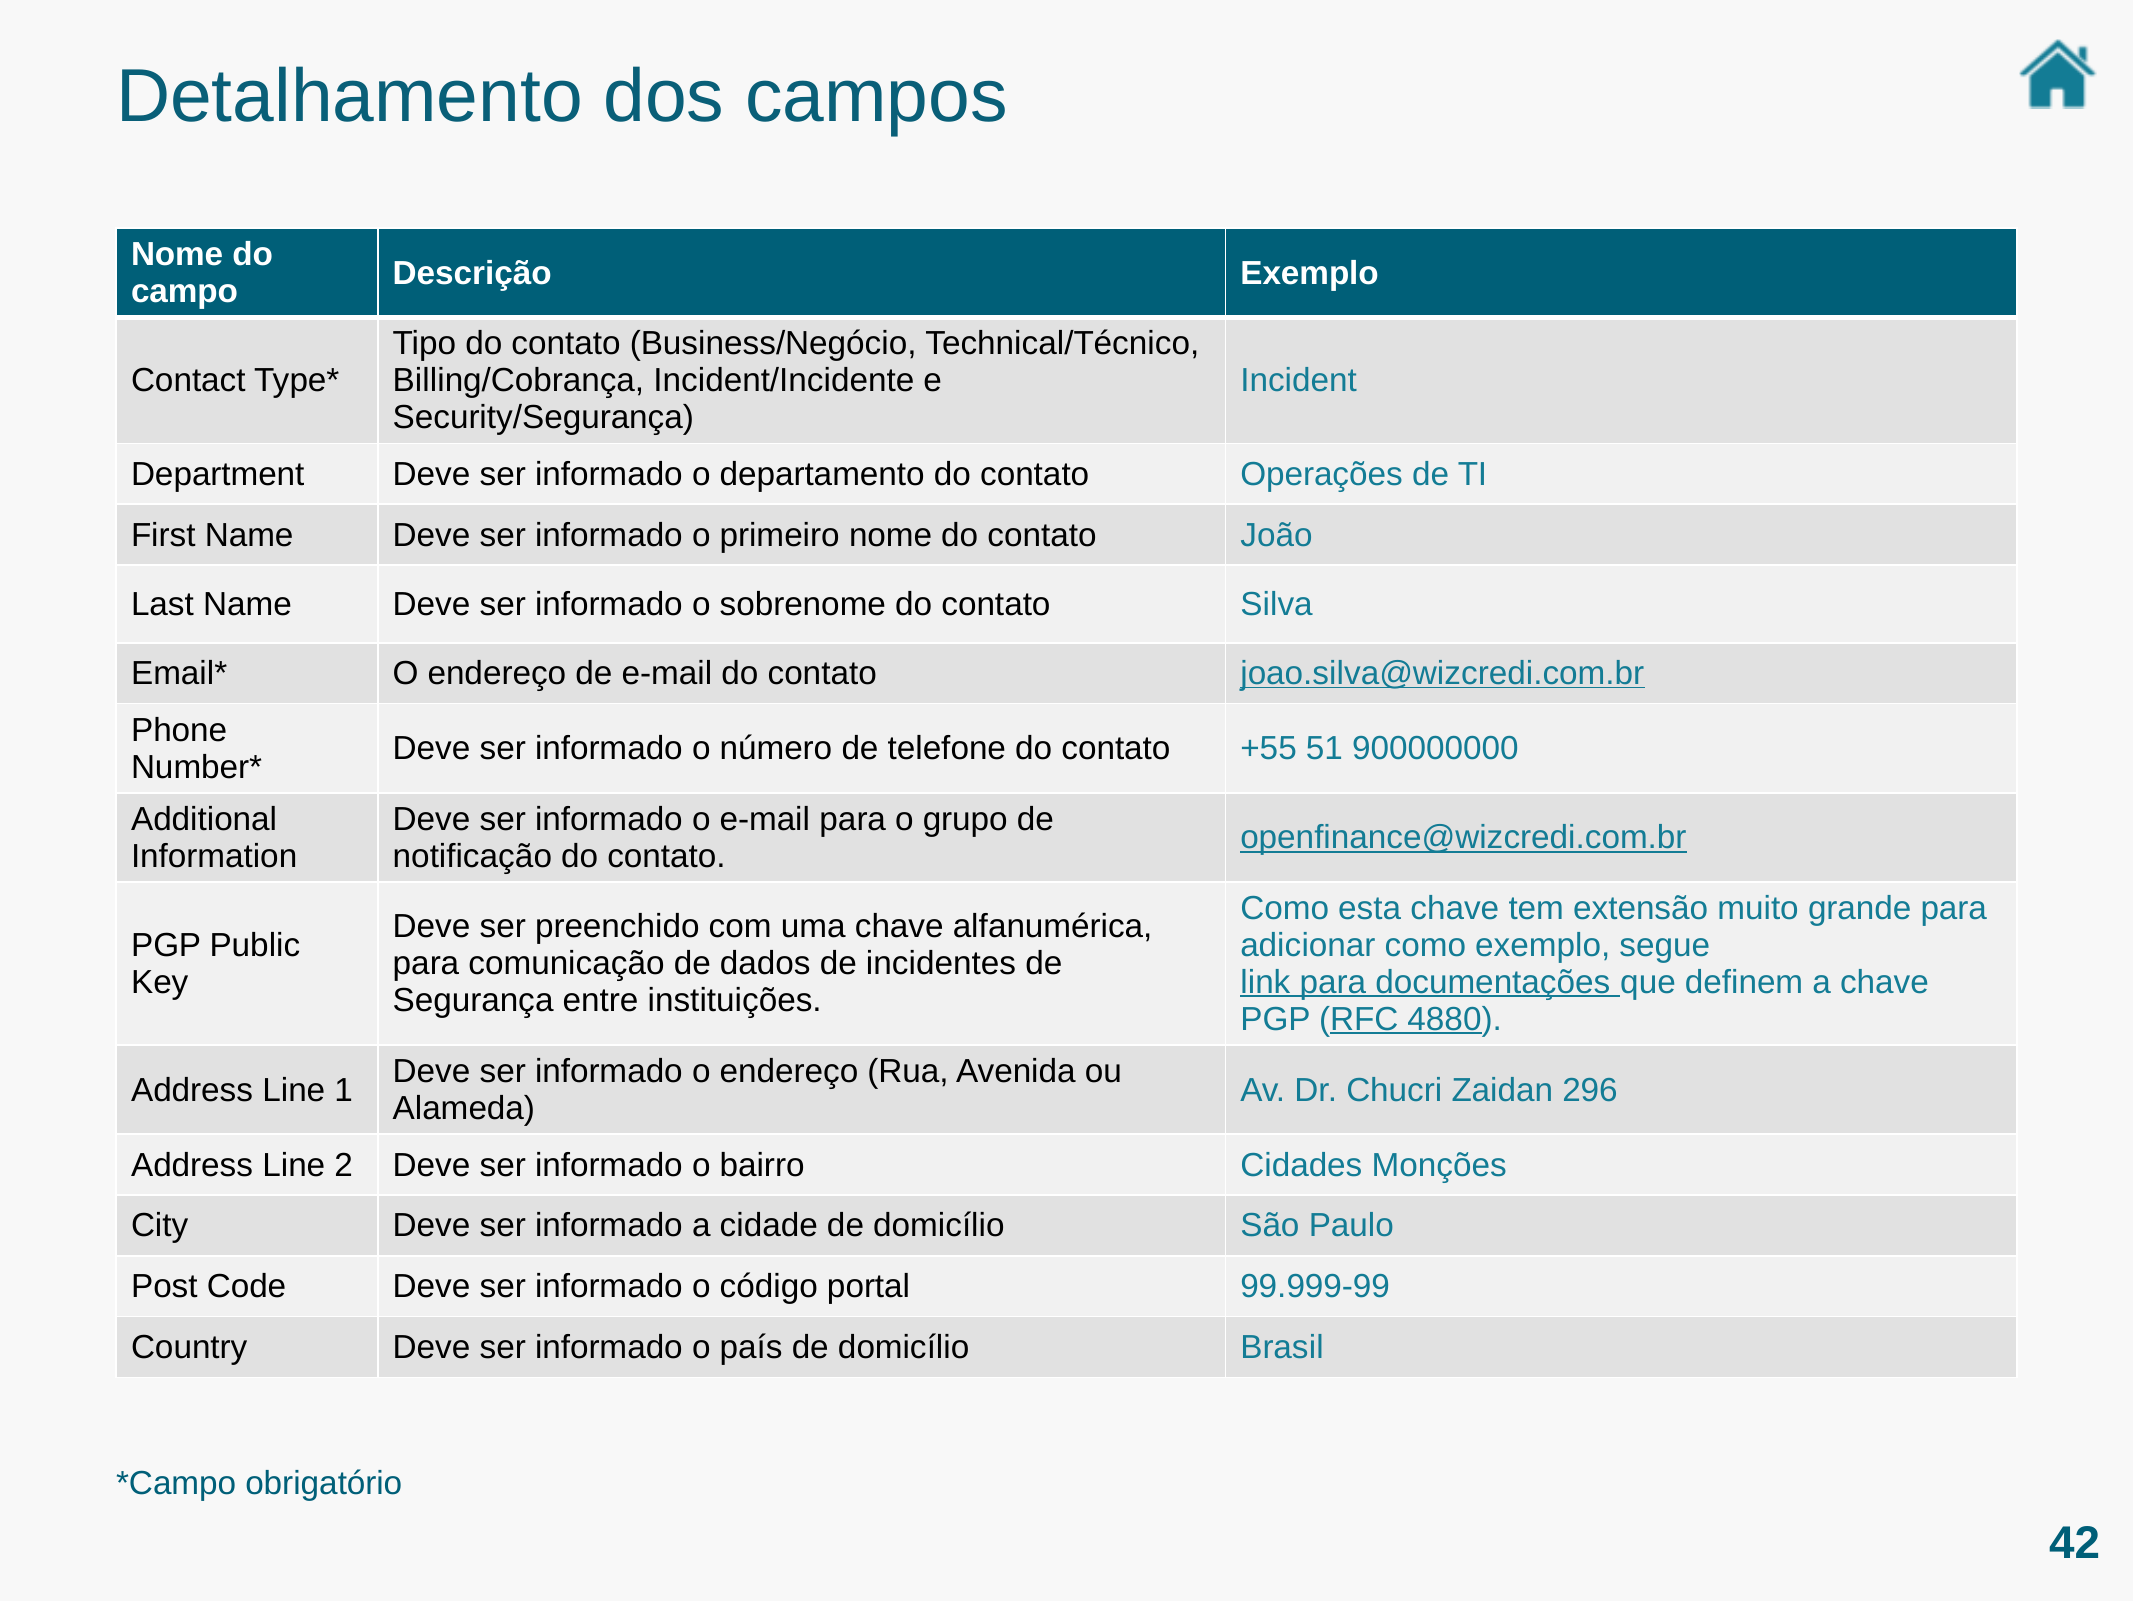

Detalhamento dos campos
| Nome do campo | Descrição | Exemplo |
| --- | --- | --- |
| Contact Type\* | Tipo do contato (Business/Negócio, Technical/Técnico, Billing/Cobrança, Incident/Incidente e Security/Segurança) | Incident |
| Department | Deve ser informado o departamento do contato | Operações de TI |
| First Name | Deve ser informado o primeiro nome do contato | João |
| Last Name | Deve ser informado o sobrenome do contato | Silva |
| Email\* | O endereço de e-mail do contato | joao.silva@wizcredi.com.br |
| Phone Number\* | Deve ser informado o número de telefone do contato | +55 51 900000000 |
| Additional Information | Deve ser informado o e-mail para o grupo de notificação do contato. | openfinance@wizcredi.com.br |
| PGP Public Key | Deve ser preenchido com uma chave alfanumérica, para comunicação de dados de incidentes de Segurança entre instituições. | Como esta chave tem extensão muito grande para adicionar como exemplo, segue link para documentações que definem a chave PGP (RFC 4880). |
| Address Line 1 | Deve ser informado o endereço (Rua, Avenida ou Alameda) | Av. Dr. Chucri Zaidan 296 |
| Address Line 2 | Deve ser informado o bairro | Cidades Monções |
| City | Deve ser informado a cidade de domicílio | São Paulo |
| Post Code | Deve ser informado o código portal | 99.999-99 |
| Country | Deve ser informado o país de domicílio | Brasil |
*Campo obrigatório
42